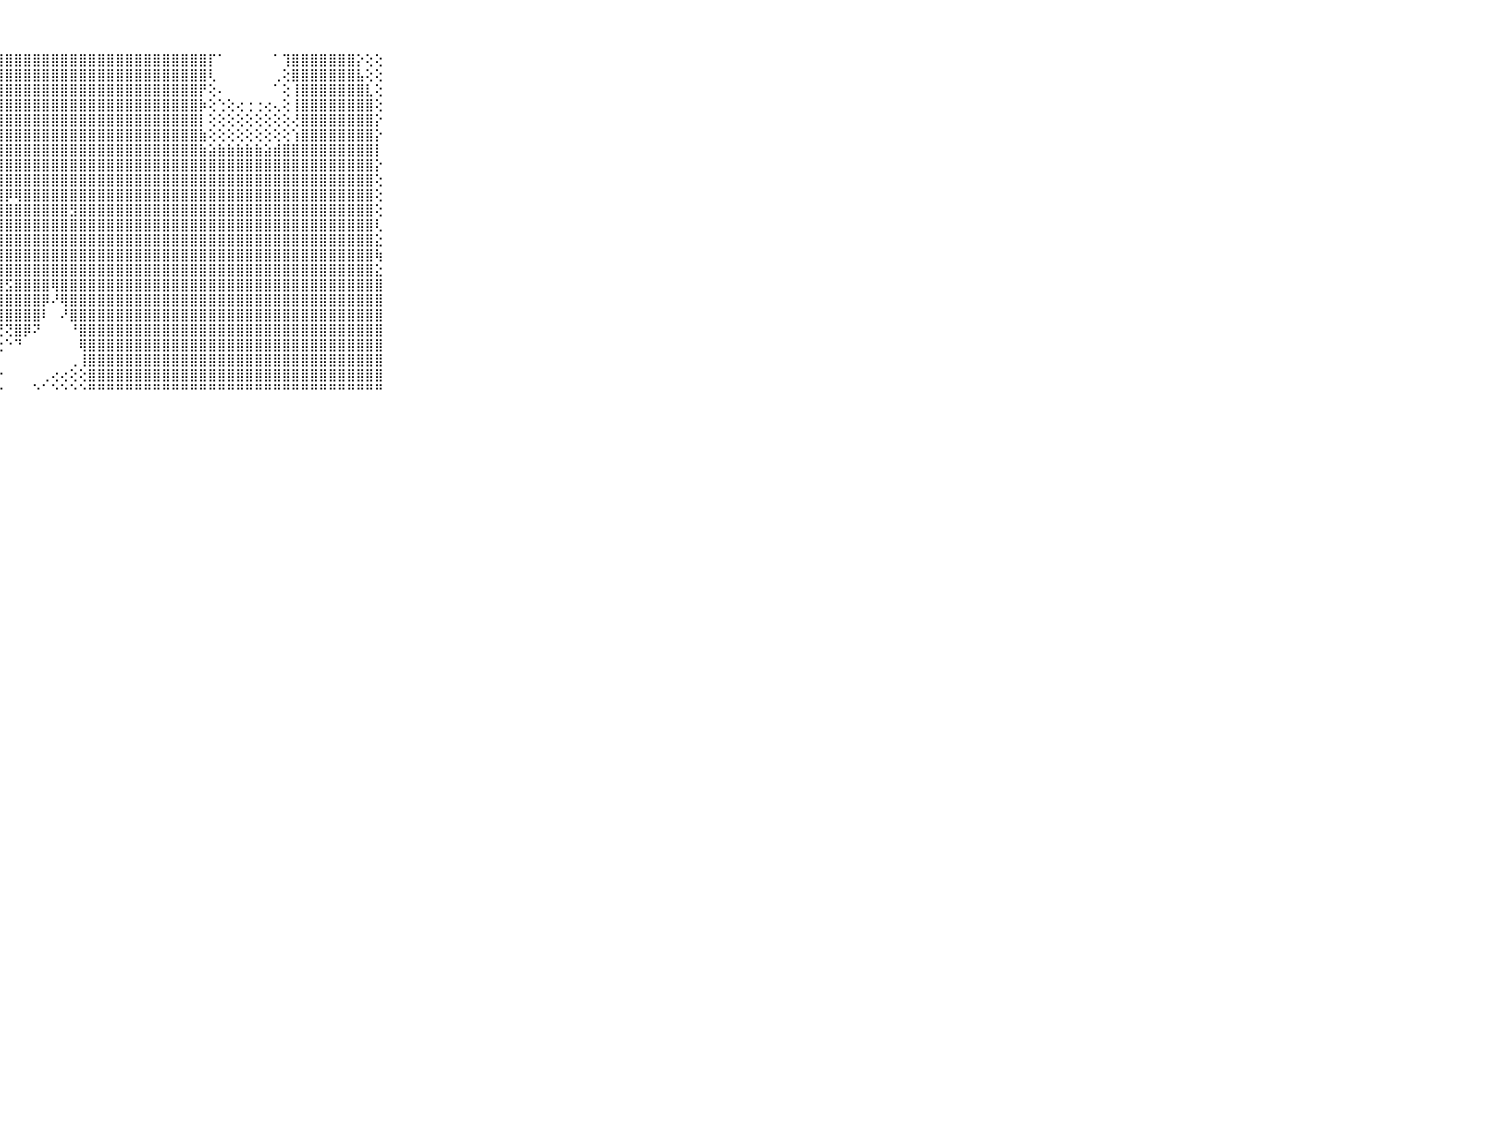

⠀⠀⠀⠀⠀⠀⠀⠀⠀⠀⠀⣿⣿⣿⣿⣿⣿⣿⣿⣿⣿⣿⣿⣿⣿⣿⣿⣿⣿⣿⣿⣿⣿⣿⣿⣿⣿⣿⣿⣿⣿⣿⣿⣿⣿⣿⣿⣿⣿⣿⡏⠁⠀⠀⠀⠀⠀⠁⢹⣿⣿⣿⣿⣿⣿⣿⡕⢕⢕⠀⠀⠀⠀⠀⠀⠀⠀⠀⠀⠀⠀
⠀⠀⠀⠀⠀⠀⠀⠀⠀⠀⠀⣿⣿⣿⣿⣿⣿⣿⠟⢟⠛⠛⢟⢟⢻⠿⢟⣻⣿⣿⣿⣿⣿⣿⣿⣿⣿⣿⣿⣿⣿⣿⣿⣿⣿⣿⣿⣿⣿⣿⢇⠀⠀⠀⠀⠀⠀⢀⢕⣿⣿⣿⣿⣿⣿⣿⣧⢕⢕⠀⠀⠀⠀⠀⠀⠀⠀⠀⠀⠀⠀
⠀⠀⠀⠀⠀⠀⠀⠀⠀⠀⠀⣿⣿⣿⡿⢟⠛⠑⠔⢕⡰⢵⢷⢞⢗⢕⢷⣿⣿⣿⣿⣿⣿⣿⣿⣿⣿⣿⣿⣿⣿⣿⣿⣿⣿⣿⣿⣿⣿⡟⢕⠄⠀⠀⠀⠀⠀⠁⢕⢸⣿⣿⣿⣿⣿⣿⣿⣇⢕⠀⠀⠀⠀⠀⠀⠀⠀⠀⠀⠀⠀
⠀⠀⠀⠀⠀⠀⠀⠀⠀⠀⠀⣿⣿⣿⠄⠀⢅⢅⢜⢃⢁⢅⢄⢕⢔⢱⣕⣻⣿⣿⣿⣿⣿⣿⣿⣿⣿⣿⣿⣿⣿⣿⣿⣿⣿⣿⣿⣿⣿⡷⢕⢑⢕⢔⢐⢐⢔⢄⢕⢸⣿⣿⣿⣿⣿⣿⣿⣿⢕⠀⠀⠀⠀⠀⠀⠀⠀⠀⠀⠀⠀
⠀⠀⠀⠀⠀⠀⠀⠀⠀⠀⠀⣿⡏⢕⠀⢰⣅⢌⡅⢕⢕⢕⢜⢕⡿⣼⢾⣿⣿⣿⣿⣿⣿⣿⣿⣿⣿⣿⣿⣿⣿⣿⣿⣿⣿⣿⣿⣿⣿⡇⢕⢕⢕⢕⢕⢕⢕⢕⢕⢜⣿⣿⣿⣿⣿⣿⣿⣿⡕⠀⠀⠀⠀⠀⠀⠀⠀⠀⠀⠀⠀
⠀⠀⠀⠀⠀⠀⠀⠀⠀⠀⠀⣿⢏⢕⢕⢜⢝⢕⣕⣵⣵⣵⣵⣧⣵⣿⣿⣿⣿⣿⣿⣿⣿⣿⣿⣿⣿⣿⣿⣿⣿⣿⣿⣿⣿⣿⣿⣿⣿⣷⢕⢕⢕⢕⢕⢕⢕⢕⢕⢱⣿⣿⣿⣿⣿⣿⣿⣿⡕⠀⠀⠀⠀⠀⠀⠀⠀⠀⠀⠀⠀
⠀⠀⠀⠀⠀⠀⠀⠀⠀⠀⠀⣿⡜⢕⢕⣇⣾⣿⣿⣿⣿⣿⣿⣿⣿⣿⣿⣿⣿⣿⣿⣿⣿⣿⣿⣿⣿⣿⣿⣿⣿⣿⣿⣿⣿⣿⣿⣿⣿⣷⣵⣷⣷⣷⣷⣷⣵⣾⣿⣿⣿⣿⣿⣿⣿⣿⣿⣿⡇⠀⠀⠀⠀⠀⠀⠀⠀⠀⠀⠀⠀
⠀⠀⠀⠀⠀⠀⠀⠀⠀⠀⠀⣿⡇⢕⢕⣹⣿⣿⣿⣿⣿⣿⣿⣿⣿⣿⣿⣿⣿⣿⣿⣿⣿⣿⣿⣿⣿⣿⣿⣿⣿⣿⣿⣿⣿⣿⣿⣿⣿⣿⣿⣿⣿⣿⣿⣿⣿⣿⣿⣿⣿⣿⣿⣿⣿⣿⣿⣿⡕⠀⠀⠀⠀⠀⠀⠀⠀⠀⠀⠀⠀
⠀⠀⠀⠀⠀⠀⠀⠀⠀⠀⠀⣿⣷⢕⢕⣿⣿⣿⣿⣿⣿⣿⣿⣿⣿⣿⣿⣿⣿⣿⣿⣿⣿⣿⣿⣿⣿⣿⣿⣿⣿⣿⣿⣿⣿⣿⣿⣿⣿⣿⣿⣿⣿⣿⣿⣿⣿⣿⣿⣿⣿⣿⣿⣿⣿⣿⣿⣿⢕⠀⠀⠀⠀⠀⠀⠀⠀⠀⠀⠀⠀
⠀⠀⠀⠀⠀⠀⠀⠀⠀⠀⠀⣿⣿⡕⢕⢹⣿⣿⣿⣿⣿⣿⣿⣿⣿⣿⣿⣿⡿⢿⣿⣿⣿⣿⣿⣿⣿⣿⣿⣿⣿⣿⣿⣿⣿⣿⣿⣿⣿⣿⣿⣿⣿⣿⣿⣿⣿⣿⣿⣿⣿⣿⣿⣿⣿⣿⣿⣿⢕⠀⠀⠀⠀⠀⠀⠀⠀⠀⠀⠀⠀
⠀⠀⠀⠀⠀⠀⠀⠀⠀⠀⠀⣿⣿⣧⢕⢸⣿⣿⣿⣿⣟⣿⣿⣿⣿⣿⣿⣿⣿⣿⣿⣿⣿⣿⣿⣻⣿⣿⣿⣿⣿⣿⣿⣿⣿⣿⣿⣿⣿⣿⣿⣿⣿⣿⣿⣿⣿⣿⣿⣿⣿⣿⣿⣿⣿⣿⣿⣿⢕⠀⠀⠀⠀⠀⠀⠀⠀⠀⠀⠀⠀
⠀⠀⠀⠀⠀⠀⠀⠀⠀⠀⠀⣿⣿⣿⣧⡕⣿⣿⣿⣿⣿⣿⣿⣿⣿⣿⣿⣿⣿⣿⣿⣿⣿⣿⣿⣿⣿⣿⣿⣿⣿⣿⣿⣿⣿⣿⣿⣿⣿⣿⣿⣿⣿⣿⣿⣿⣿⣿⣿⣿⣿⣿⣿⣿⣿⣿⣿⣿⢇⠀⠀⠀⠀⠀⠀⠀⠀⠀⠀⠀⠀
⠀⠀⠀⠀⠀⠀⠀⠀⠀⠀⠀⣿⣿⣿⣷⣿⣿⣿⣿⣿⣿⣿⣿⣿⣟⣿⢟⣿⣿⣿⣿⣿⣿⣿⣿⣿⣿⣿⣿⣿⣿⣿⣿⣿⣿⣿⣿⣿⣿⣿⣿⣿⣿⣿⣿⣿⣿⣿⣿⣿⣿⣿⣿⣿⣿⣿⣿⣿⣕⠀⠀⠀⠀⠀⠀⠀⠀⠀⠀⠀⠀
⠀⠀⠀⠀⠀⠀⠀⠀⠀⠀⠀⣿⣿⣿⣿⣿⣿⣿⣿⣿⣿⣿⣿⣿⣿⣿⣿⣿⣿⣿⣿⣿⣿⣿⣿⣿⣿⣿⣿⣿⣿⣿⣿⣿⣿⣿⣿⣿⣿⣿⣿⣿⣿⣿⣿⣿⣿⣿⣿⣿⣿⣿⣿⣿⣿⣿⣿⣿⢷⠀⠀⠀⠀⠀⠀⠀⠀⠀⠀⠀⠀
⠀⠀⠀⠀⠀⠀⠀⠀⠀⠀⠀⣿⣿⣿⣿⣿⣿⣿⣿⣿⣿⣿⣿⣿⣟⡝⢙⣹⣿⣿⣿⣿⣿⣿⣿⣿⣿⣿⣿⣿⣿⣿⣿⣿⣿⣿⣿⣿⣿⣿⣿⣿⣿⣿⣿⣿⣿⣿⣿⣿⣿⣿⣿⣿⣿⣿⣿⣿⣕⠀⠀⠀⠀⠀⠀⠀⠀⠀⠀⠀⠀
⠀⠀⠀⠀⠀⠀⠀⠀⠀⠀⠀⣿⣿⣿⣿⣿⣿⣿⡻⣿⣿⣿⣿⣿⣿⢿⢿⢿⣫⣿⣿⣿⣿⢿⣿⣿⣿⣿⣿⣿⣿⣿⣿⣿⣿⣿⣿⣿⣿⣿⣿⣿⣿⣿⣿⣿⣿⣿⣿⣿⣿⣿⣿⣿⣿⣿⣿⣿⣿⠀⠀⠀⠀⠀⠀⠀⠀⠀⠀⠀⠀
⠀⠀⠀⠀⠀⠀⠀⠀⠀⠀⠀⣿⣿⣿⣿⣿⣿⣿⣿⢿⣿⣿⣿⣿⣿⣿⣿⣿⣿⣿⣿⣿⡿⠜⢿⣿⣿⣿⣿⣿⣿⣿⣿⣿⣿⣿⣿⣿⣿⣿⣿⣿⣿⣿⣿⣿⣿⣿⣿⣿⣿⣿⣿⣿⣿⣿⣿⣿⣿⠀⠀⠀⠀⠀⠀⠀⠀⠀⠀⠀⠀
⠀⠀⠀⠀⠀⠀⠀⠀⠀⠀⠀⣿⣿⣿⣿⣿⣿⣿⡿⢜⣿⣿⣿⣿⣿⣿⣿⣿⣿⣿⣿⣿⠇⠀⠜⣿⣿⣿⣿⣿⣿⣿⣿⣿⣿⣿⣿⣿⣿⣿⣿⣿⣿⣿⣿⣿⣿⣿⣿⣿⣿⣿⣿⣿⣿⣿⣿⣿⣿⠀⠀⠀⠀⠀⠀⠀⠀⠀⠀⠀⠀
⠀⠀⠀⠀⠀⠀⠀⠀⠀⠀⠀⣿⣿⣿⣿⣿⣿⣿⣿⢕⢜⢿⣿⣿⣿⣿⢟⢝⢝⣿⡿⠝⠀⠀⠀⠘⣿⣿⣿⣿⣿⣿⣿⣿⣿⣿⣿⣿⣿⣿⣿⣿⣿⣿⣿⣿⣿⣿⣿⣿⣿⣿⣿⣿⣿⣿⣿⣿⣿⠀⠀⠀⠀⠀⠀⠀⠀⠀⠀⠀⠀
⠀⠀⠀⠀⠀⠀⠀⠀⠀⠀⠀⣿⣿⣿⣿⣿⣿⣿⣿⣧⢕⠅⠝⢟⢿⢿⢕⢑⠑⠙⠀⠀⠀⠀⠀⠀⢿⣿⣿⣿⣿⣿⣿⣿⣿⣿⣿⣿⣿⣿⣿⣿⣿⣿⣿⣿⣿⣿⣿⣿⣿⣿⣿⣿⣿⣿⣿⣿⣿⠀⠀⠀⠀⠀⠀⠀⠀⠀⠀⠀⠀
⠀⠀⠀⠀⠀⠀⠀⠀⠀⠀⠀⣿⣿⣿⣿⣿⣿⣿⣿⣿⡇⠀⠀⠅⠀⠁⠁⠁⠀⠀⠀⠀⠀⠀⠀⢀⢸⣿⣿⣿⣿⣿⣿⣿⣿⣿⣿⣿⣿⣿⣿⣿⣿⣿⣿⣿⣿⣿⣿⣿⣿⣿⣿⣿⣿⣿⣿⣿⣿⠀⠀⠀⠀⠀⠀⠀⠀⠀⠀⠀⠀
⠀⠀⠀⠀⠀⠀⠀⠀⠀⠀⠀⣿⣿⣿⣿⣿⣿⣿⣿⣿⣿⠄⢔⢀⠑⠔⠄⠐⠀⠀⠀⠀⢀⢔⢔⢕⢕⣿⣿⣿⣿⣿⣿⣿⣿⣿⣿⣿⣿⣿⣿⣿⣿⣿⣿⣿⣿⣿⣿⣿⣿⣿⣿⣿⣿⣿⣿⣿⣿⠀⠀⠀⠀⠀⠀⠀⠀⠀⠀⠀⠀
⠀⠀⠀⠀⠀⠀⠀⠀⠀⠀⠀⠛⠛⠛⠛⠛⠛⠛⠛⠛⠛⠐⠑⠑⠑⠑⠑⠐⠀⠀⠀⠑⠁⠑⠑⠑⠑⠛⠛⠛⠛⠛⠛⠛⠛⠛⠛⠛⠛⠛⠛⠛⠛⠛⠛⠛⠛⠛⠛⠛⠛⠛⠛⠛⠛⠛⠛⠛⠛⠀⠀⠀⠀⠀⠀⠀⠀⠀⠀⠀⠀